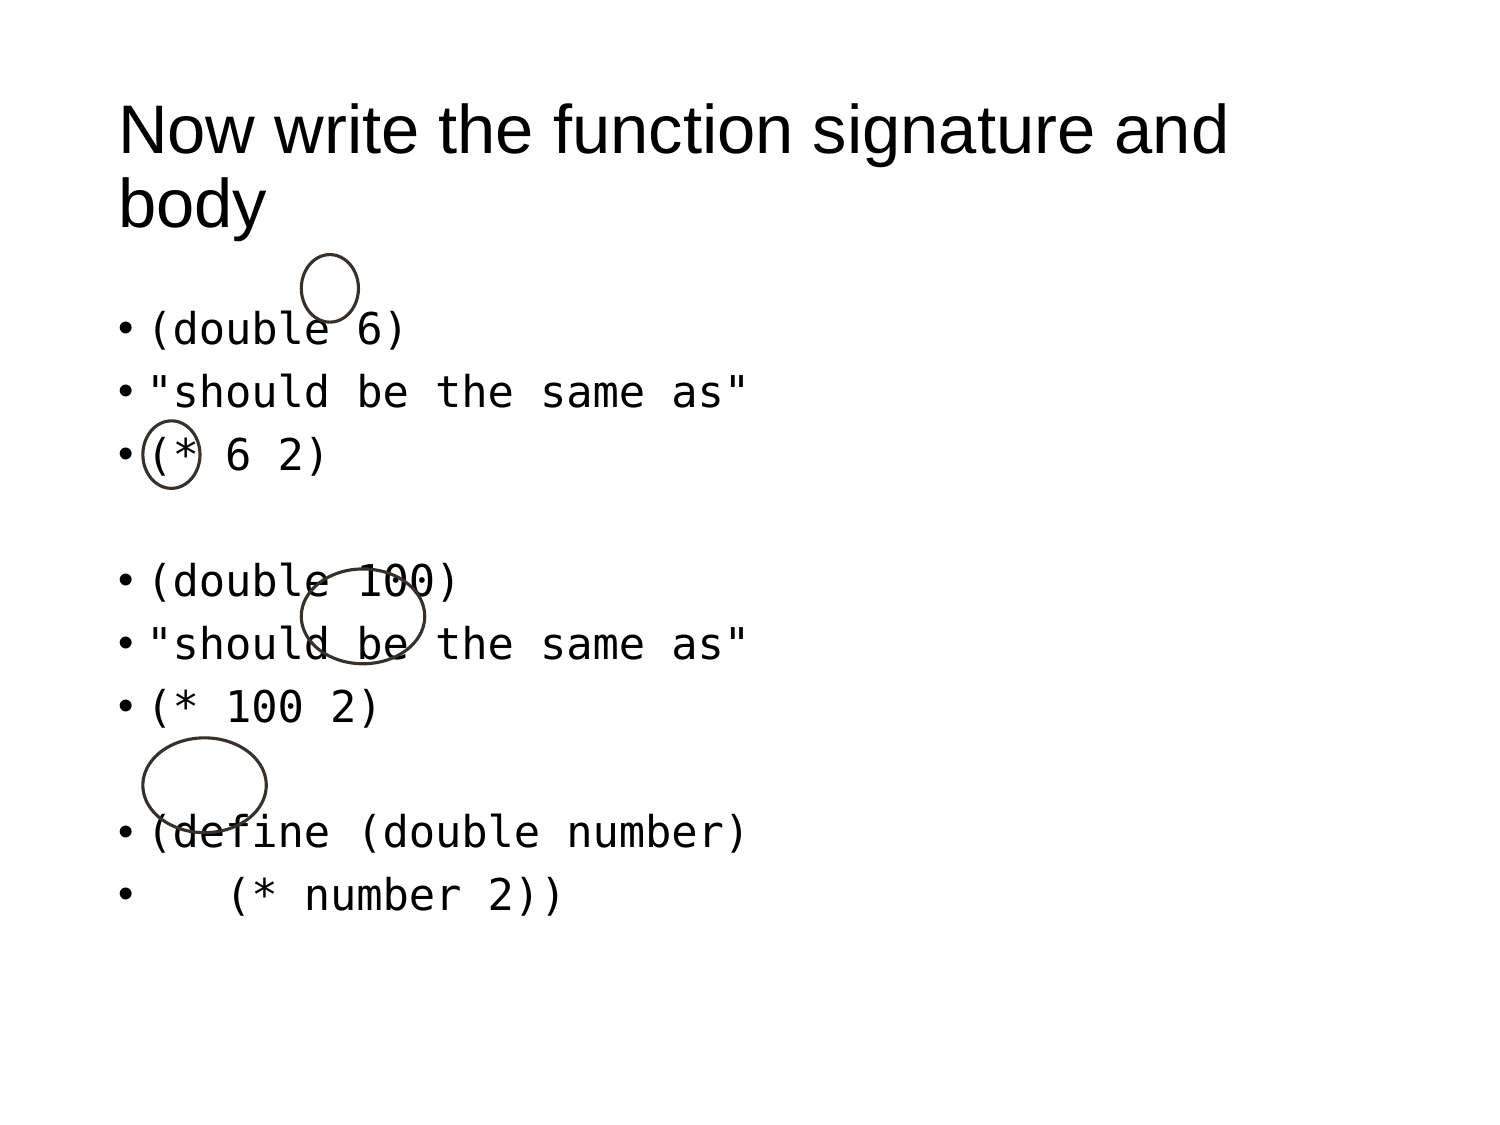

# Now write the function signature and body

(double 6)
"should be the same as"
(* 6 2)

(double 100)
"should be the same as"
(* 100 2)

(define (double number)
   (* number 2))